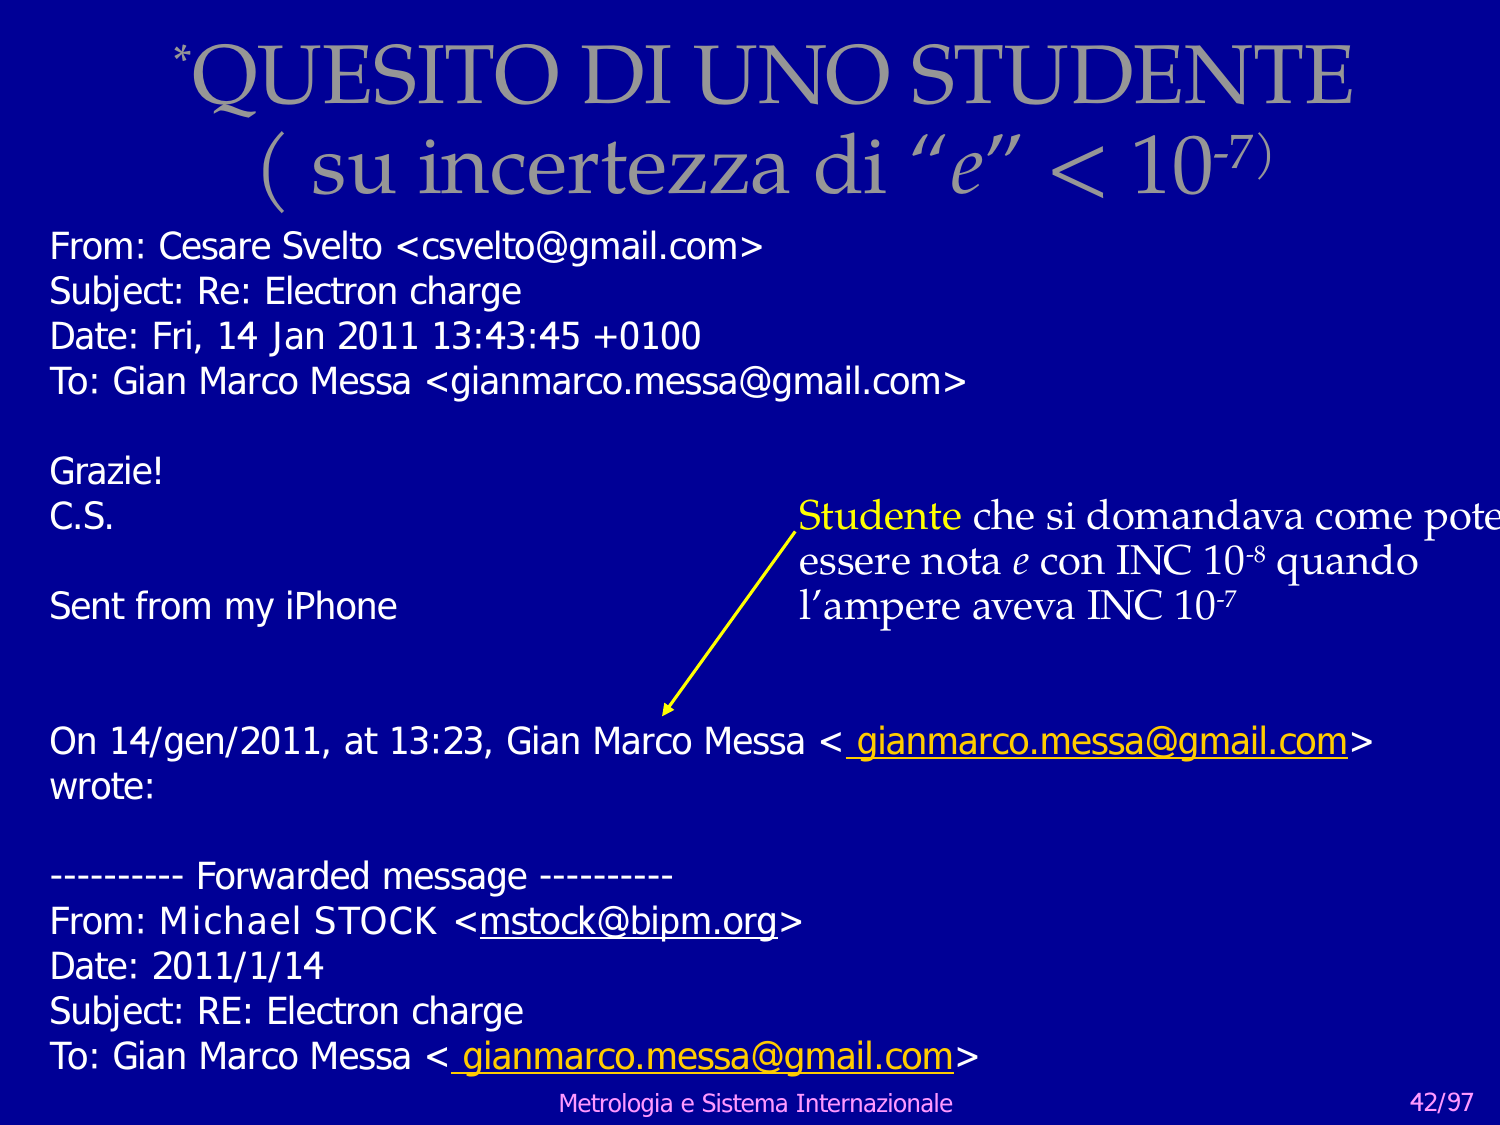

# *QUESITO DI UNO STUDENTE ( su incertezza di “e” < 10-7)
From: Cesare Svelto <csvelto@gmail.com>
Subject: Re: Electron charge
Date: Fri, 14 Jan 2011 13:43:45 +0100
To: Gian Marco Messa <gianmarco.messa@gmail.com>
Grazie!
C.S.
Sent from my iPhone
On 14/gen/2011, at 13:23, Gian Marco Messa < gianmarco.messa@gmail.com> wrote:
---------- Forwarded message ----------
From: Michael STOCK <mstock@bipm.org>
Date: 2011/1/14
Subject: RE: Electron charge
To: Gian Marco Messa < gianmarco.messa@gmail.com>
Studente che si domandava come potesse essere nota e con INC 10-8 quando l’ampere aveva INC 10-7
Metrologia e Sistema Internazionale